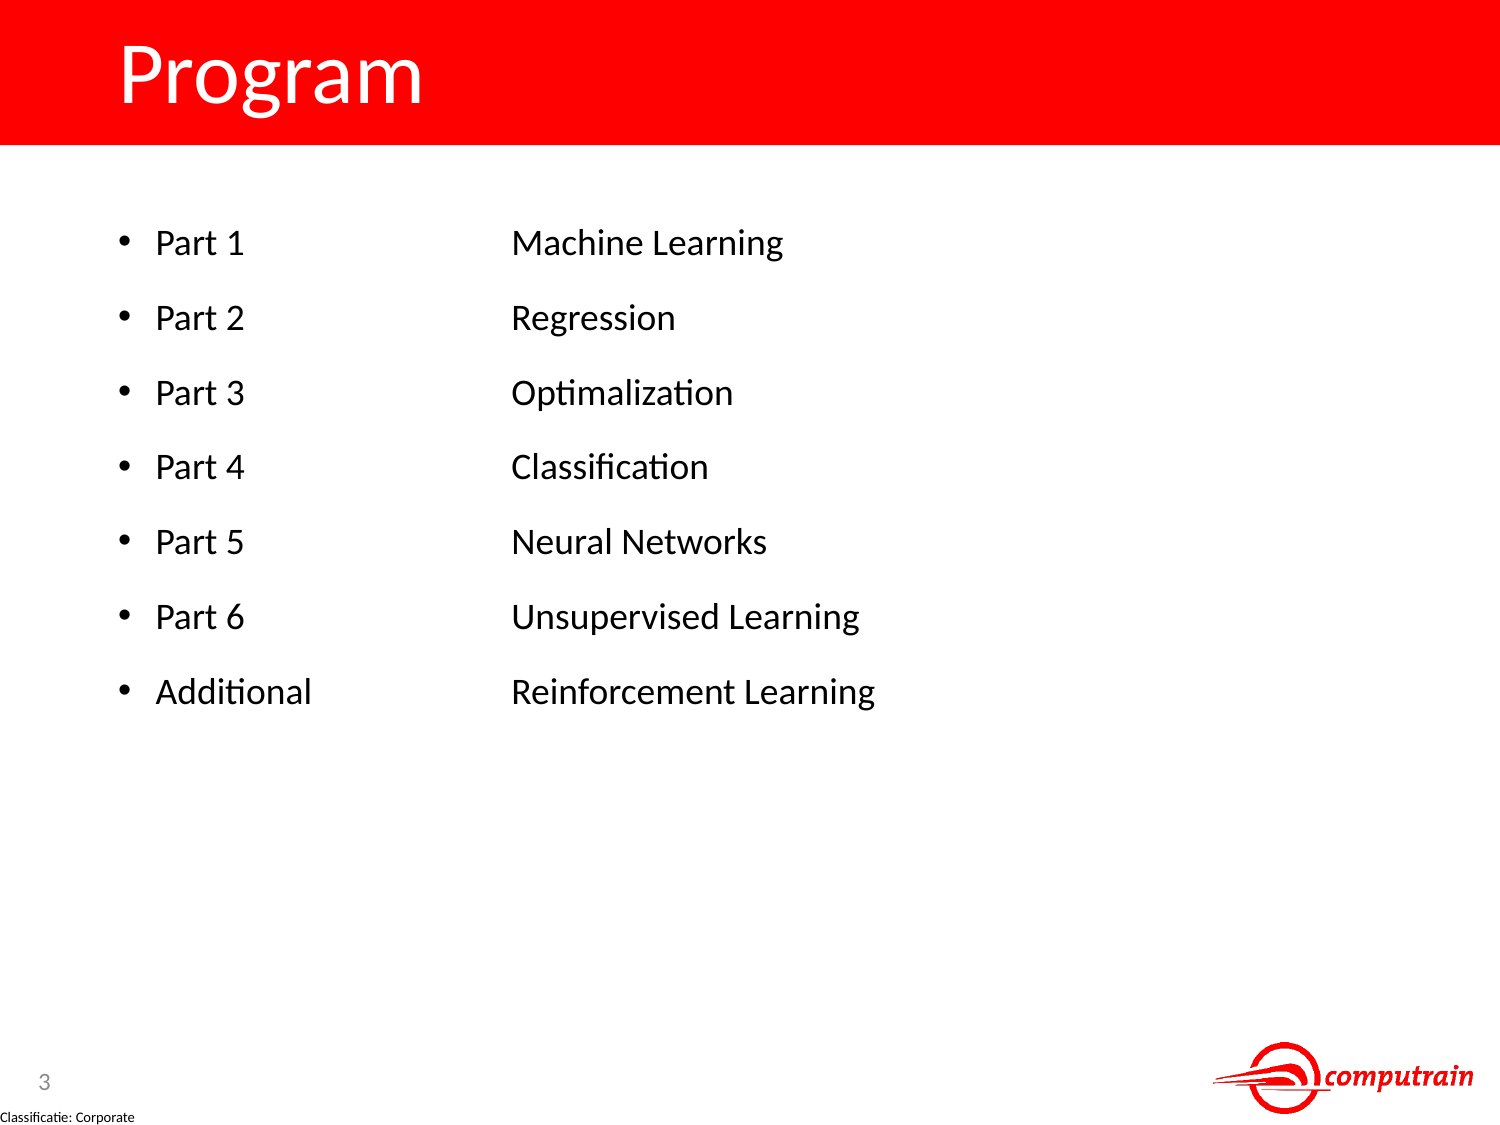

# Program
Part 1	Machine Learning
Part 2	Regression
Part 3	Optimalization
Part 4	Classification
Part 5	Neural Networks
Part 6	Unsupervised Learning
Additional	Reinforcement Learning

3